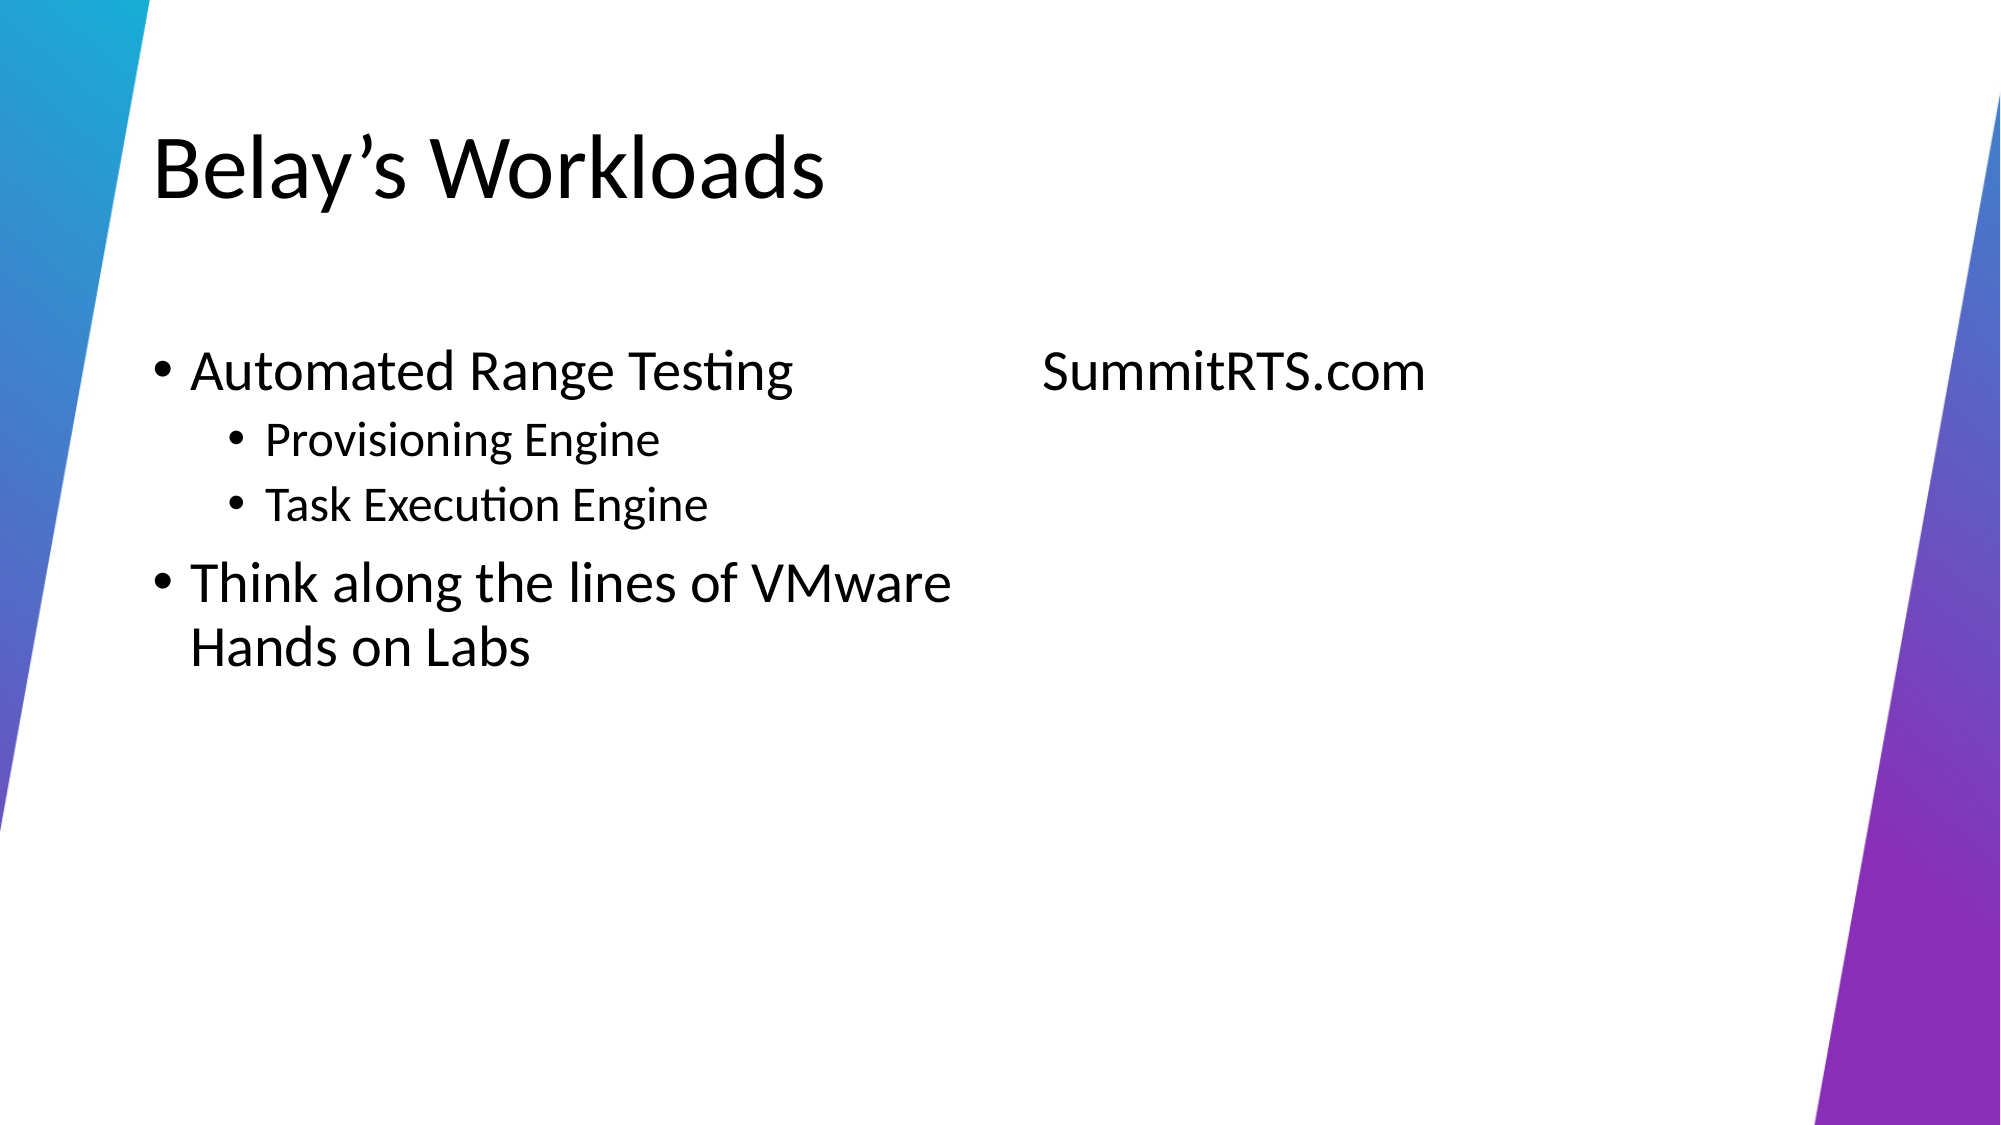

# Belay’s Workloads
Automated Range Testing
Provisioning Engine
Task Execution Engine
Think along the lines of VMware Hands on Labs
SummitRTS.com